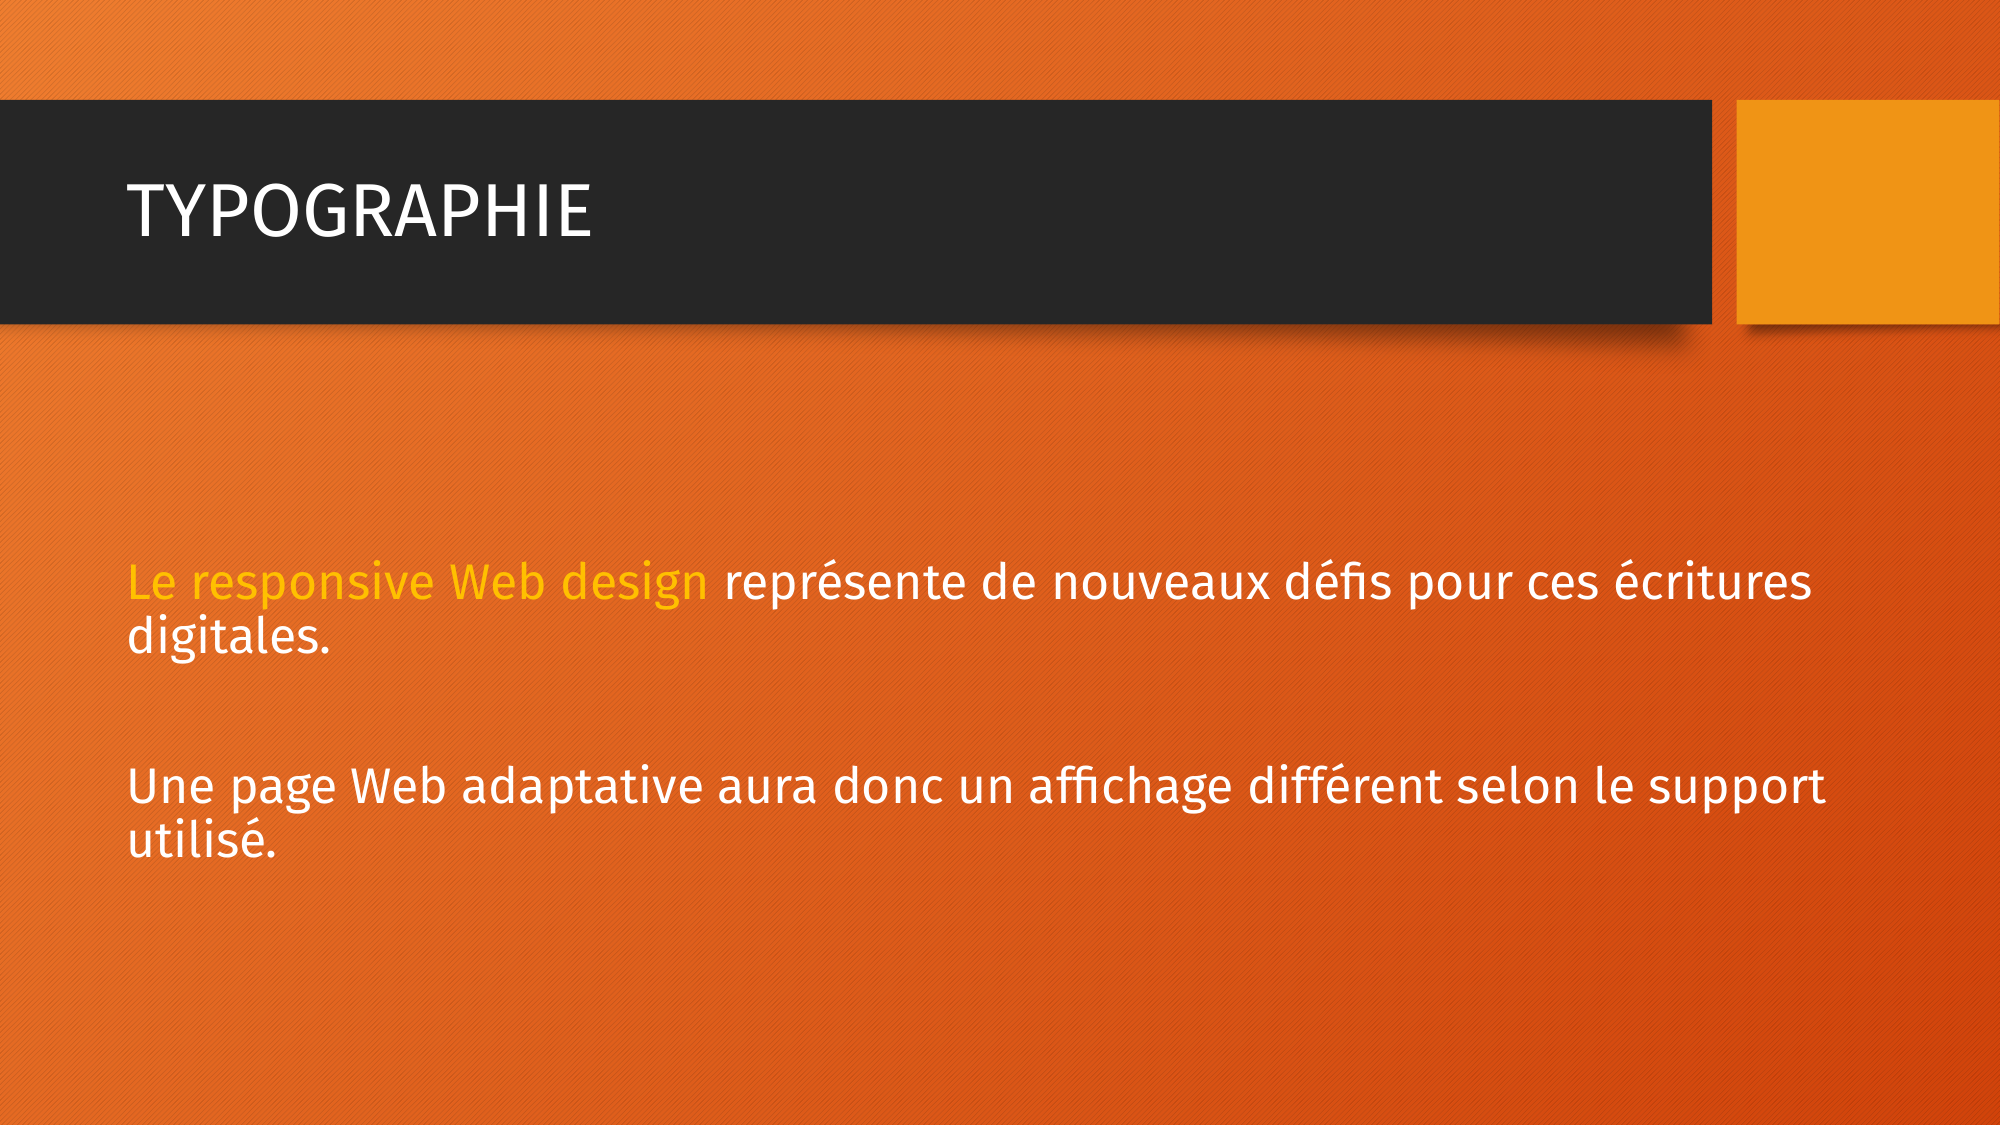

# TYPOGRAPHIE
Le responsive Web design représente de nouveaux défis pour ces écritures digitales.

Une page Web adaptative aura donc un affichage différent selon le support utilisé.